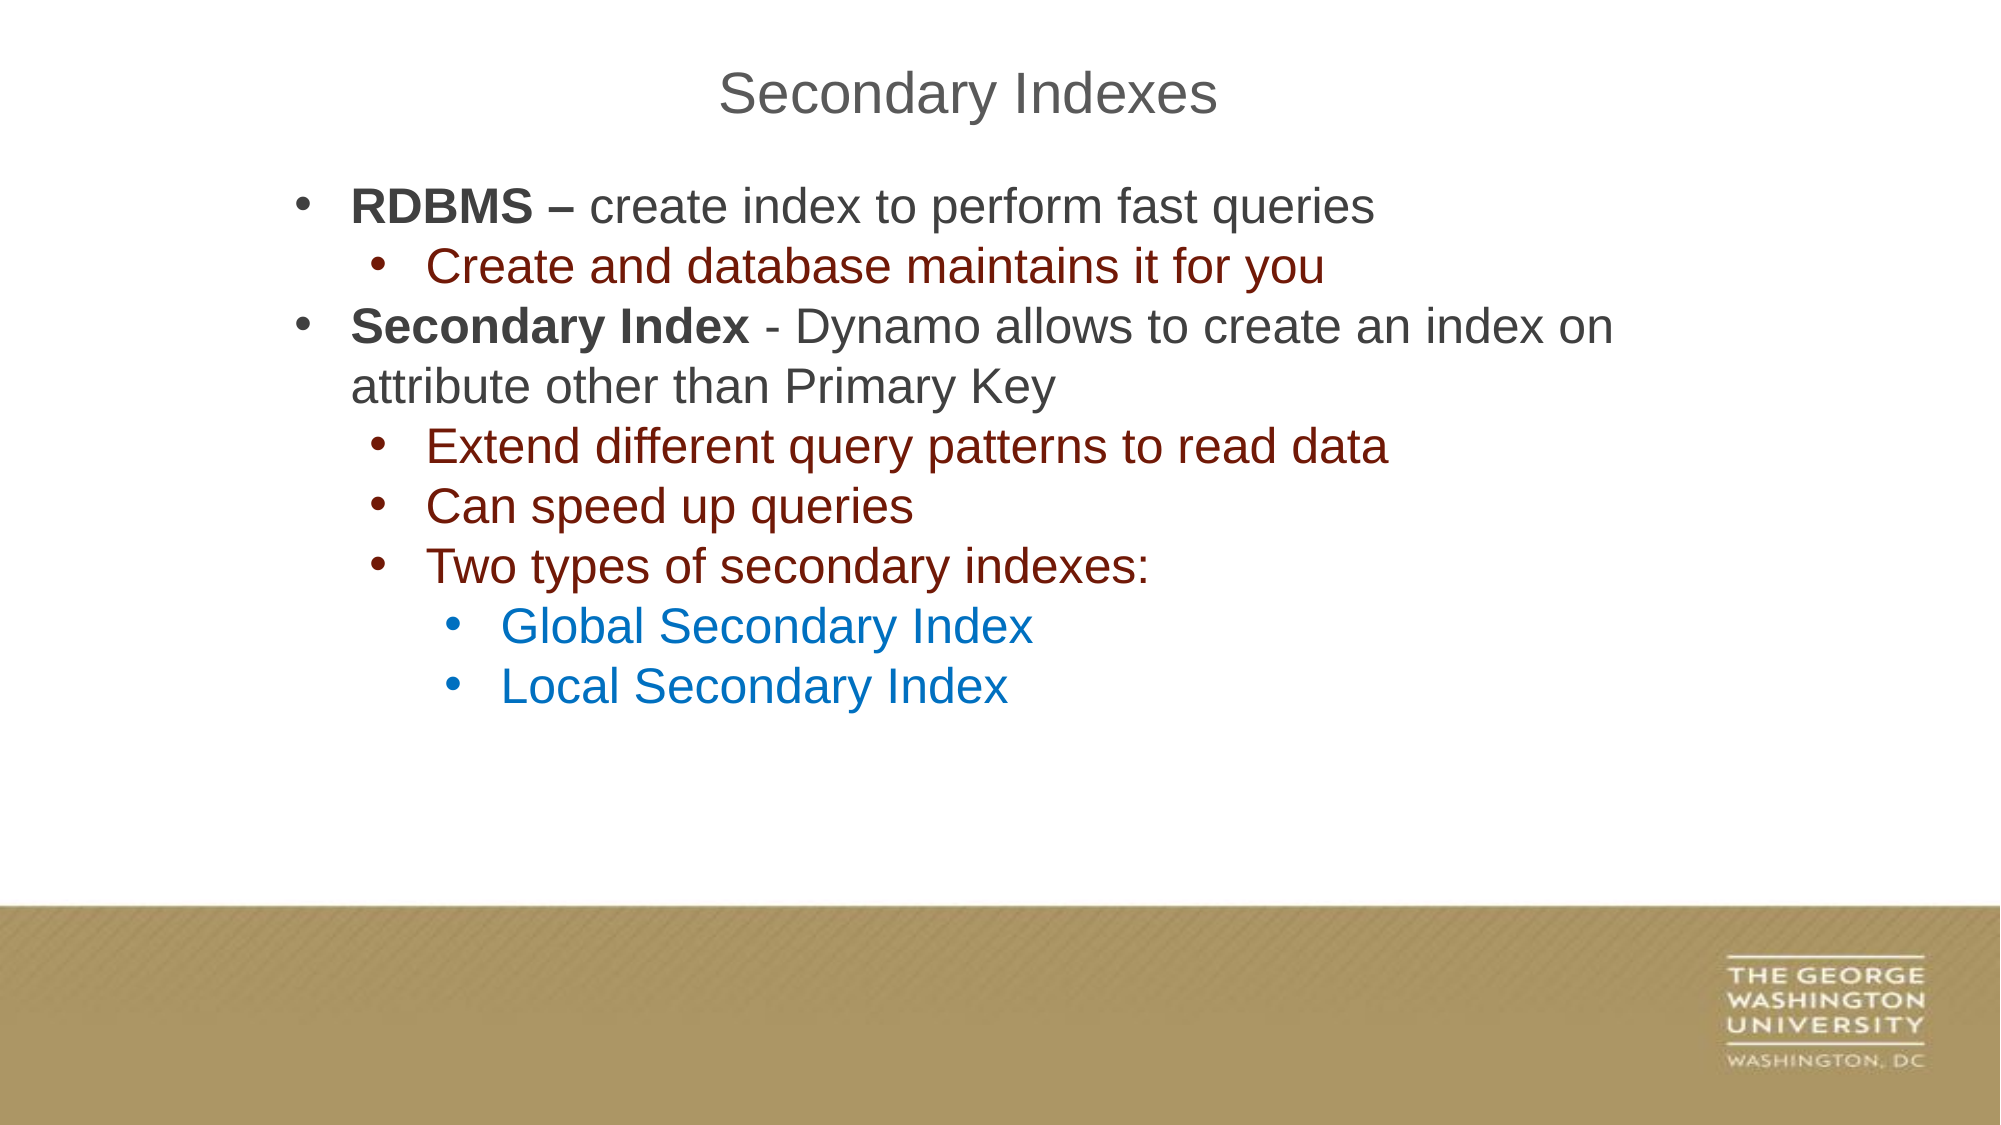

Secondary Indexes

RDBMS – create index to perform fast queries
Create and database maintains it for you
Secondary Index - Dynamo allows to create an index on attribute other than Primary Key
Extend different query patterns to read data
Can speed up queries
Two types of secondary indexes:
Global Secondary Index
Local Secondary Index